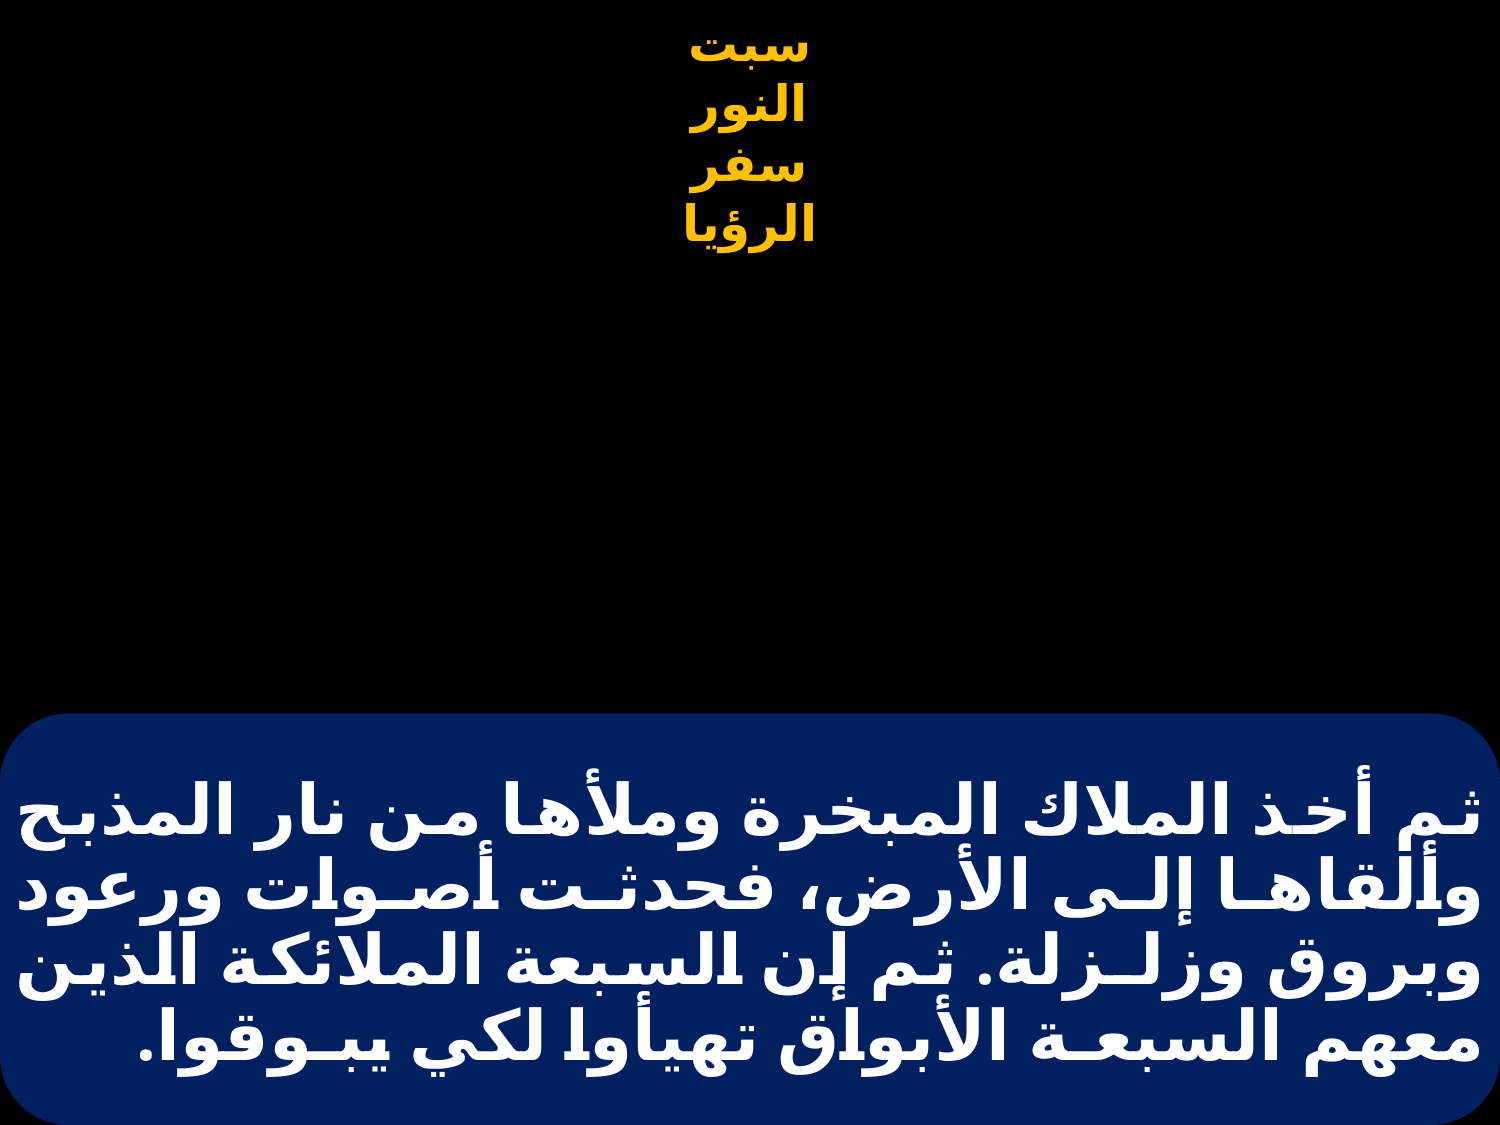

# ثم أخذ الملاك المبخرة وملأها من نار المذبح وألقاها إلى الأرض، فحدثت أصوات ورعود وبروق وزلـزلة. ثم إن السبعة الملائكة الذين معهم السبعـة الأبواق تهيأوا لكي يبـوقوا.